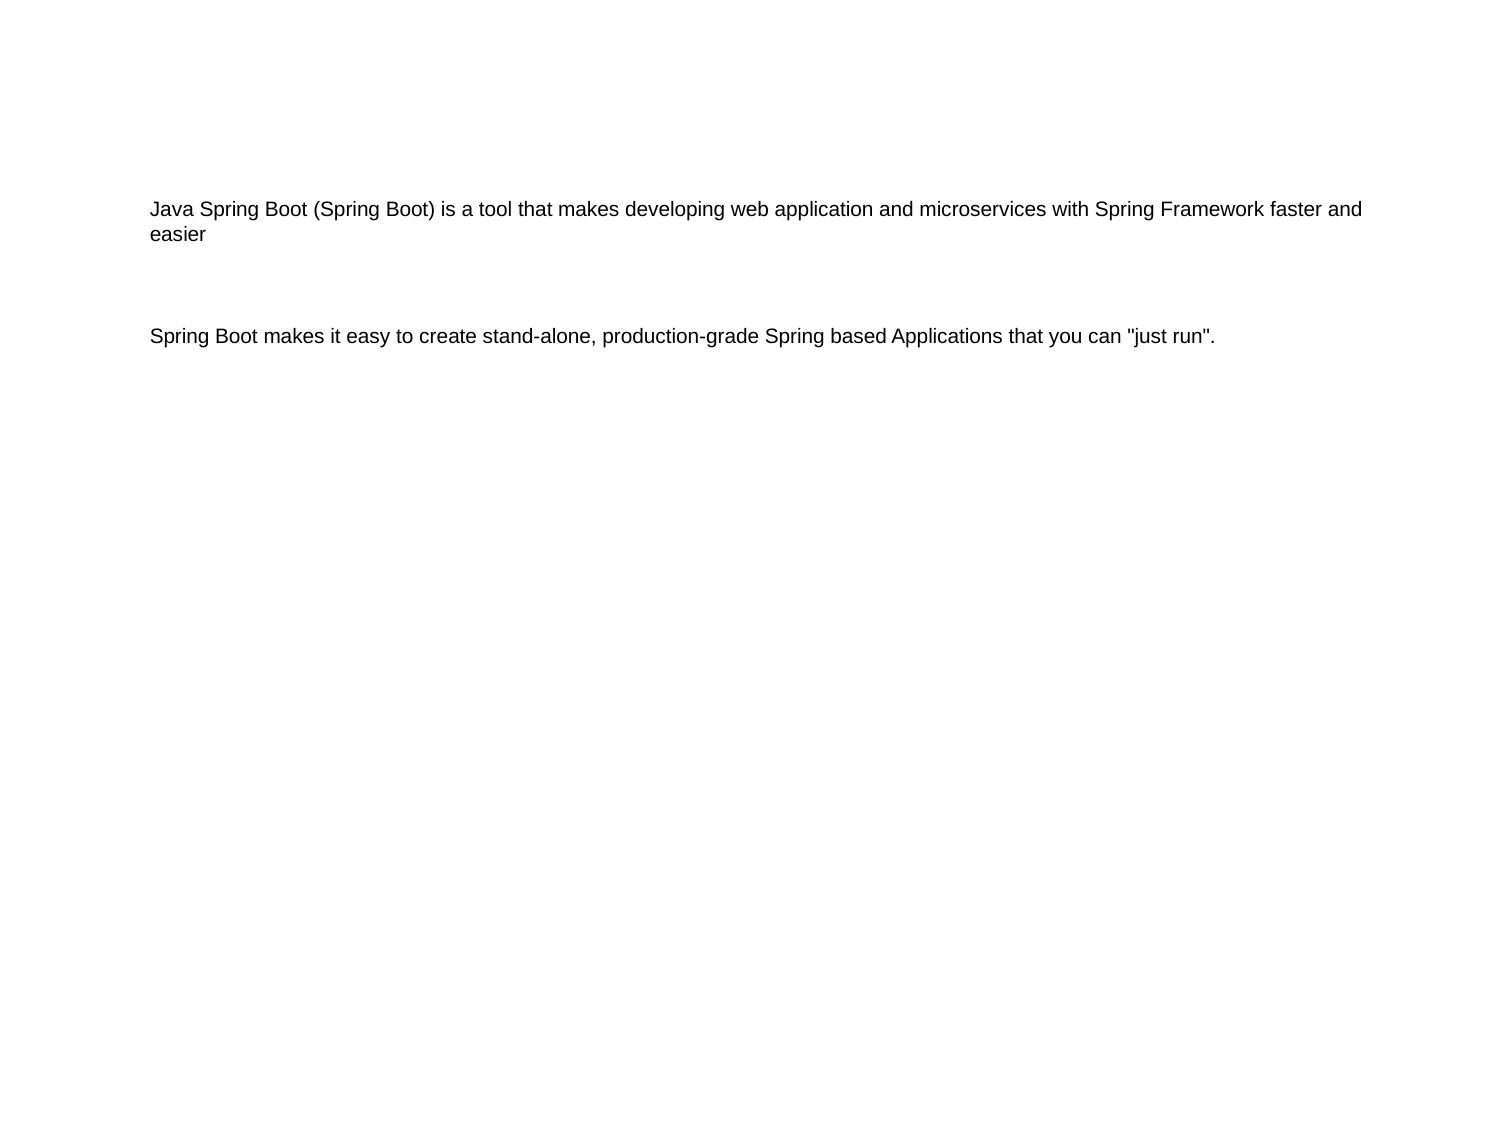

Java Spring Boot (Spring Boot) is a tool that makes developing web application and microservices with Spring Framework faster and  easier
Spring Boot makes it easy to create stand-alone, production-grade Spring based Applications that you can "just run".